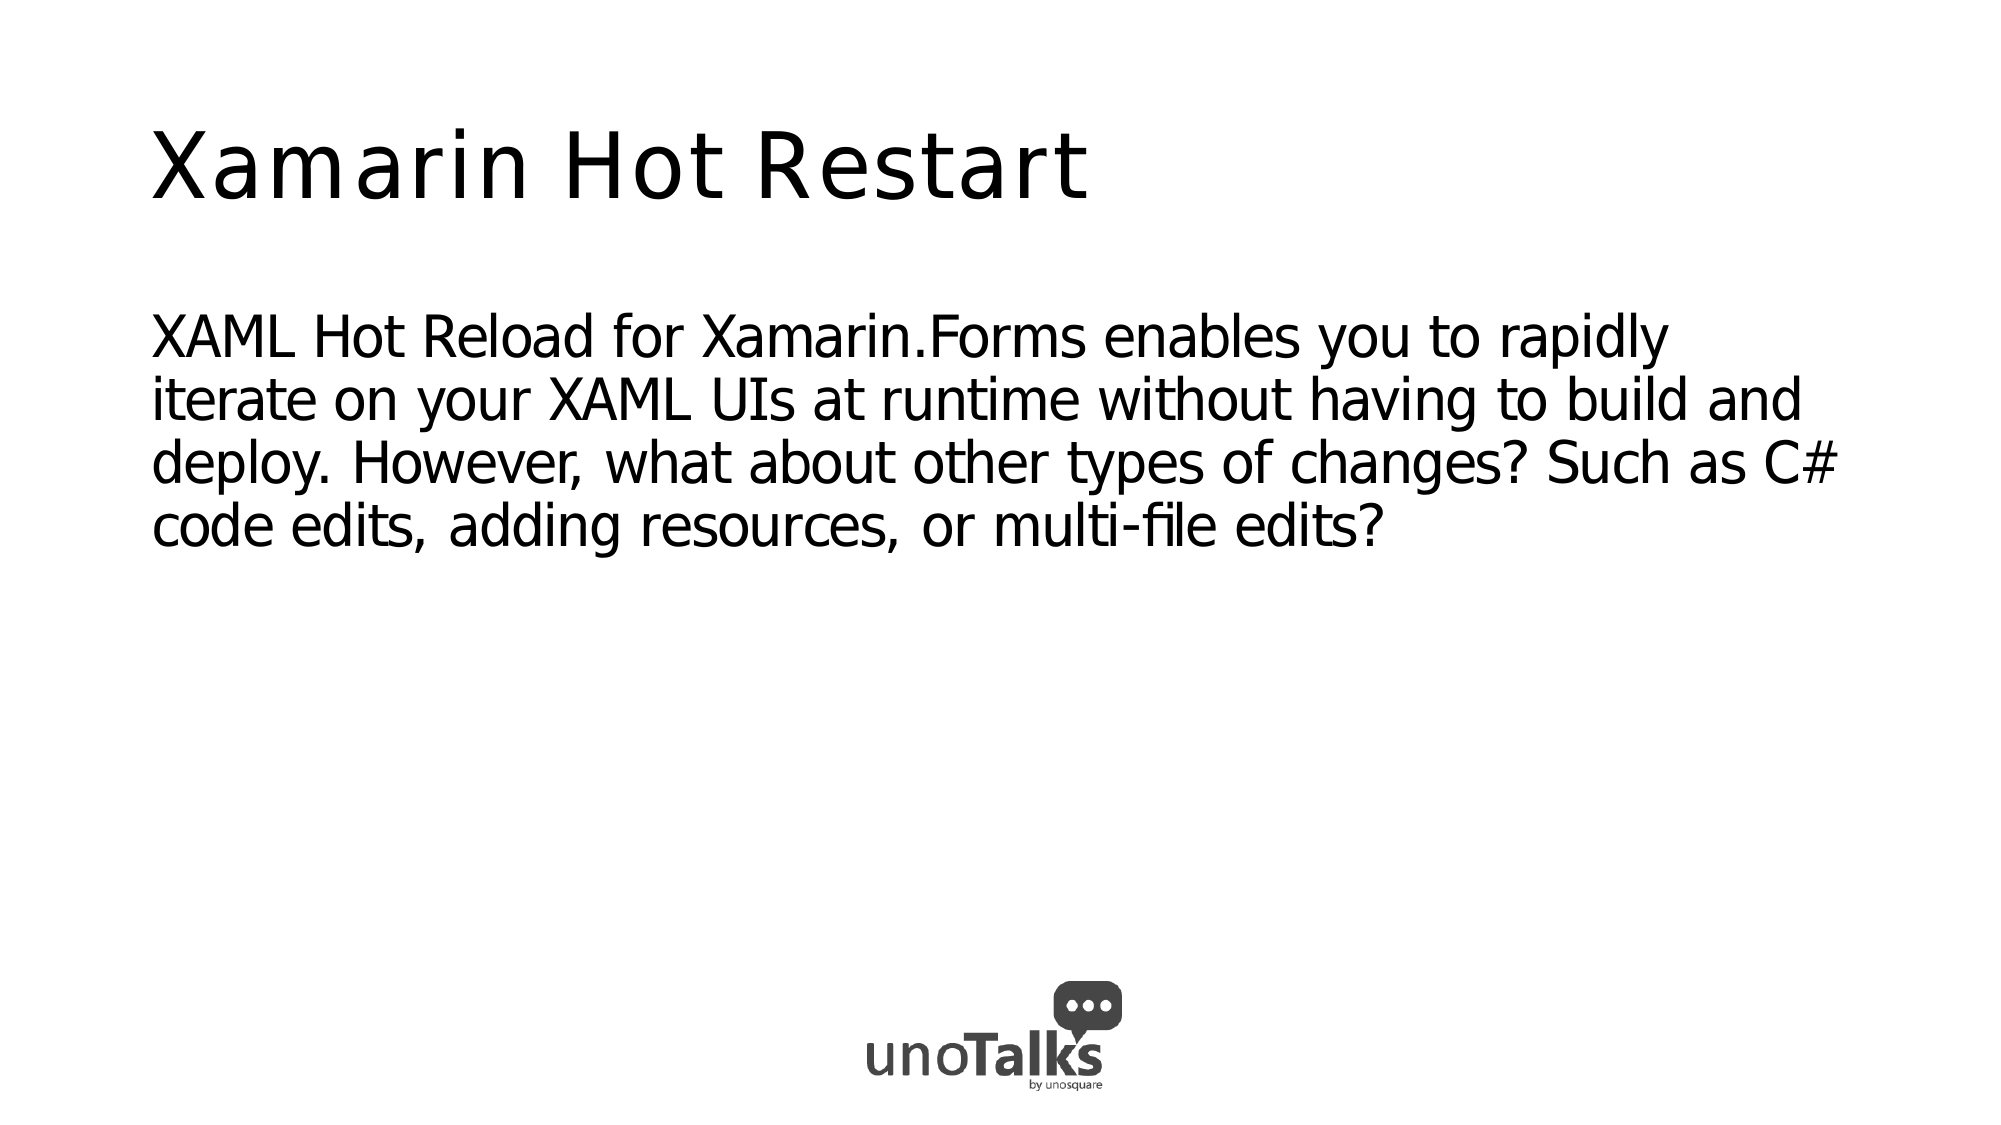

# Xamarin Hot Restart
XAML Hot Reload for Xamarin.Forms enables you to rapidly iterate on your XAML UIs at runtime without having to build and deploy. However, what about other types of changes? Such as C# code edits, adding resources, or multi-file edits?